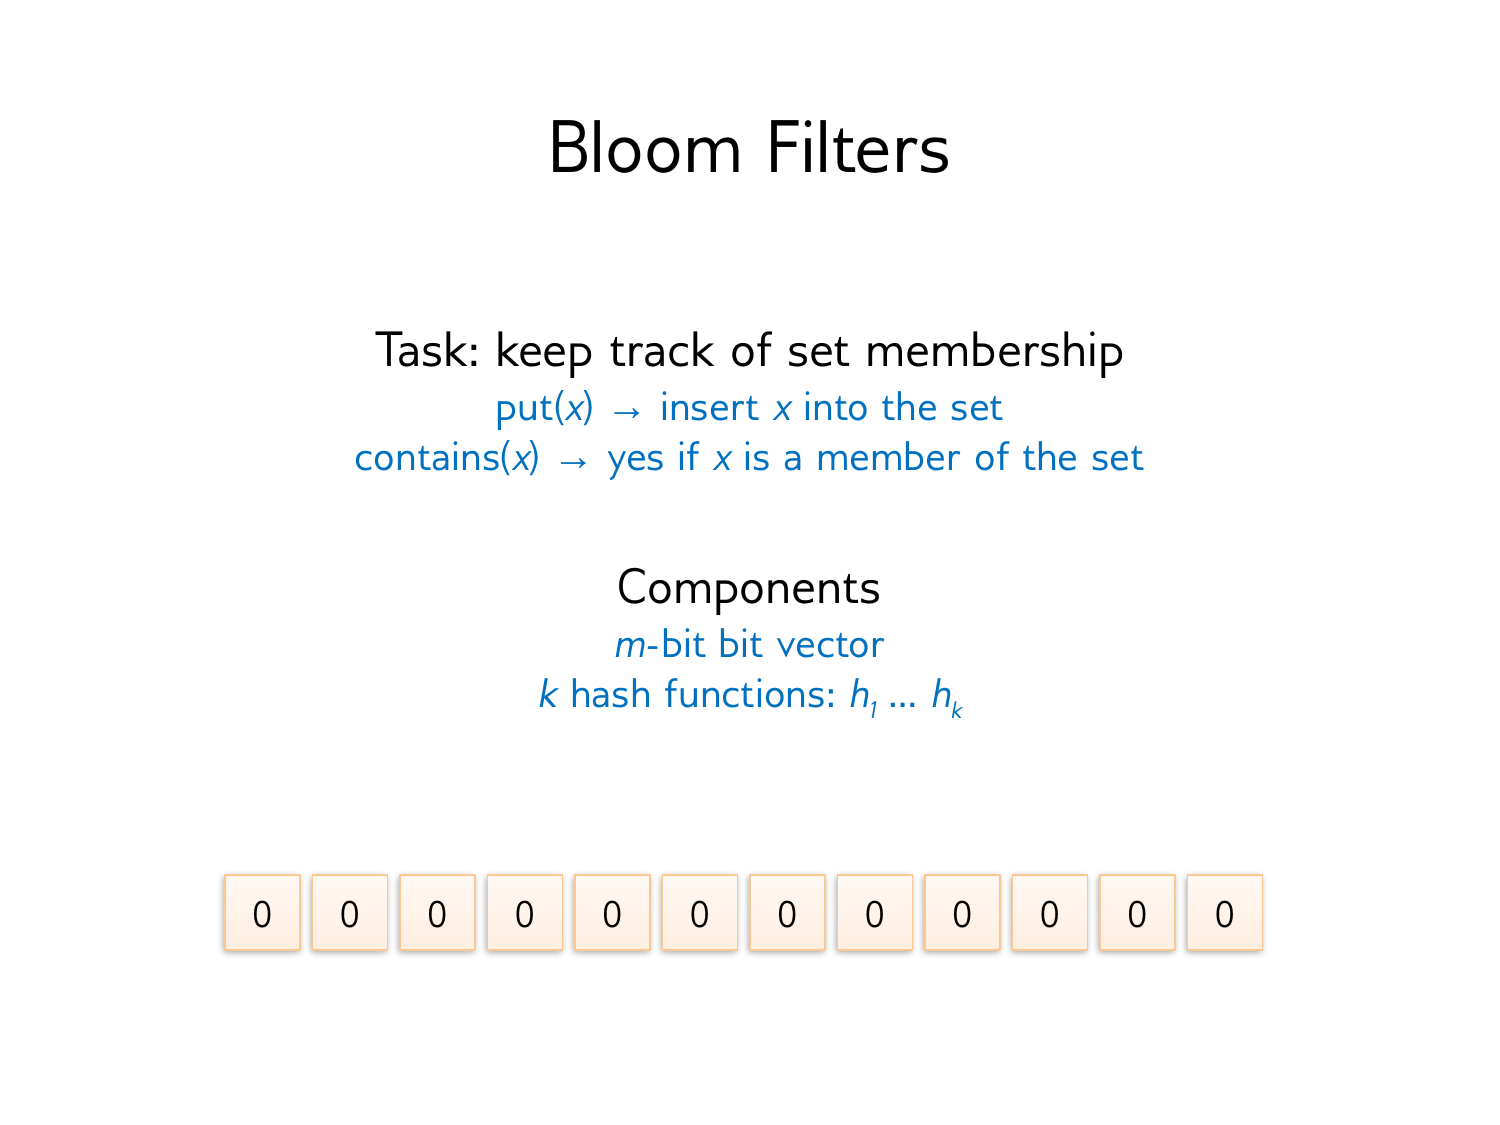

Bloom Filters
Task: keep track of set membership
put(x) → insert x into the set
contains(x) → yes if x is a member of the set
Components
m-bit bit vector
k hash functions: h1 … hk
0
0
0
0
0
0
0
0
0
0
0
0